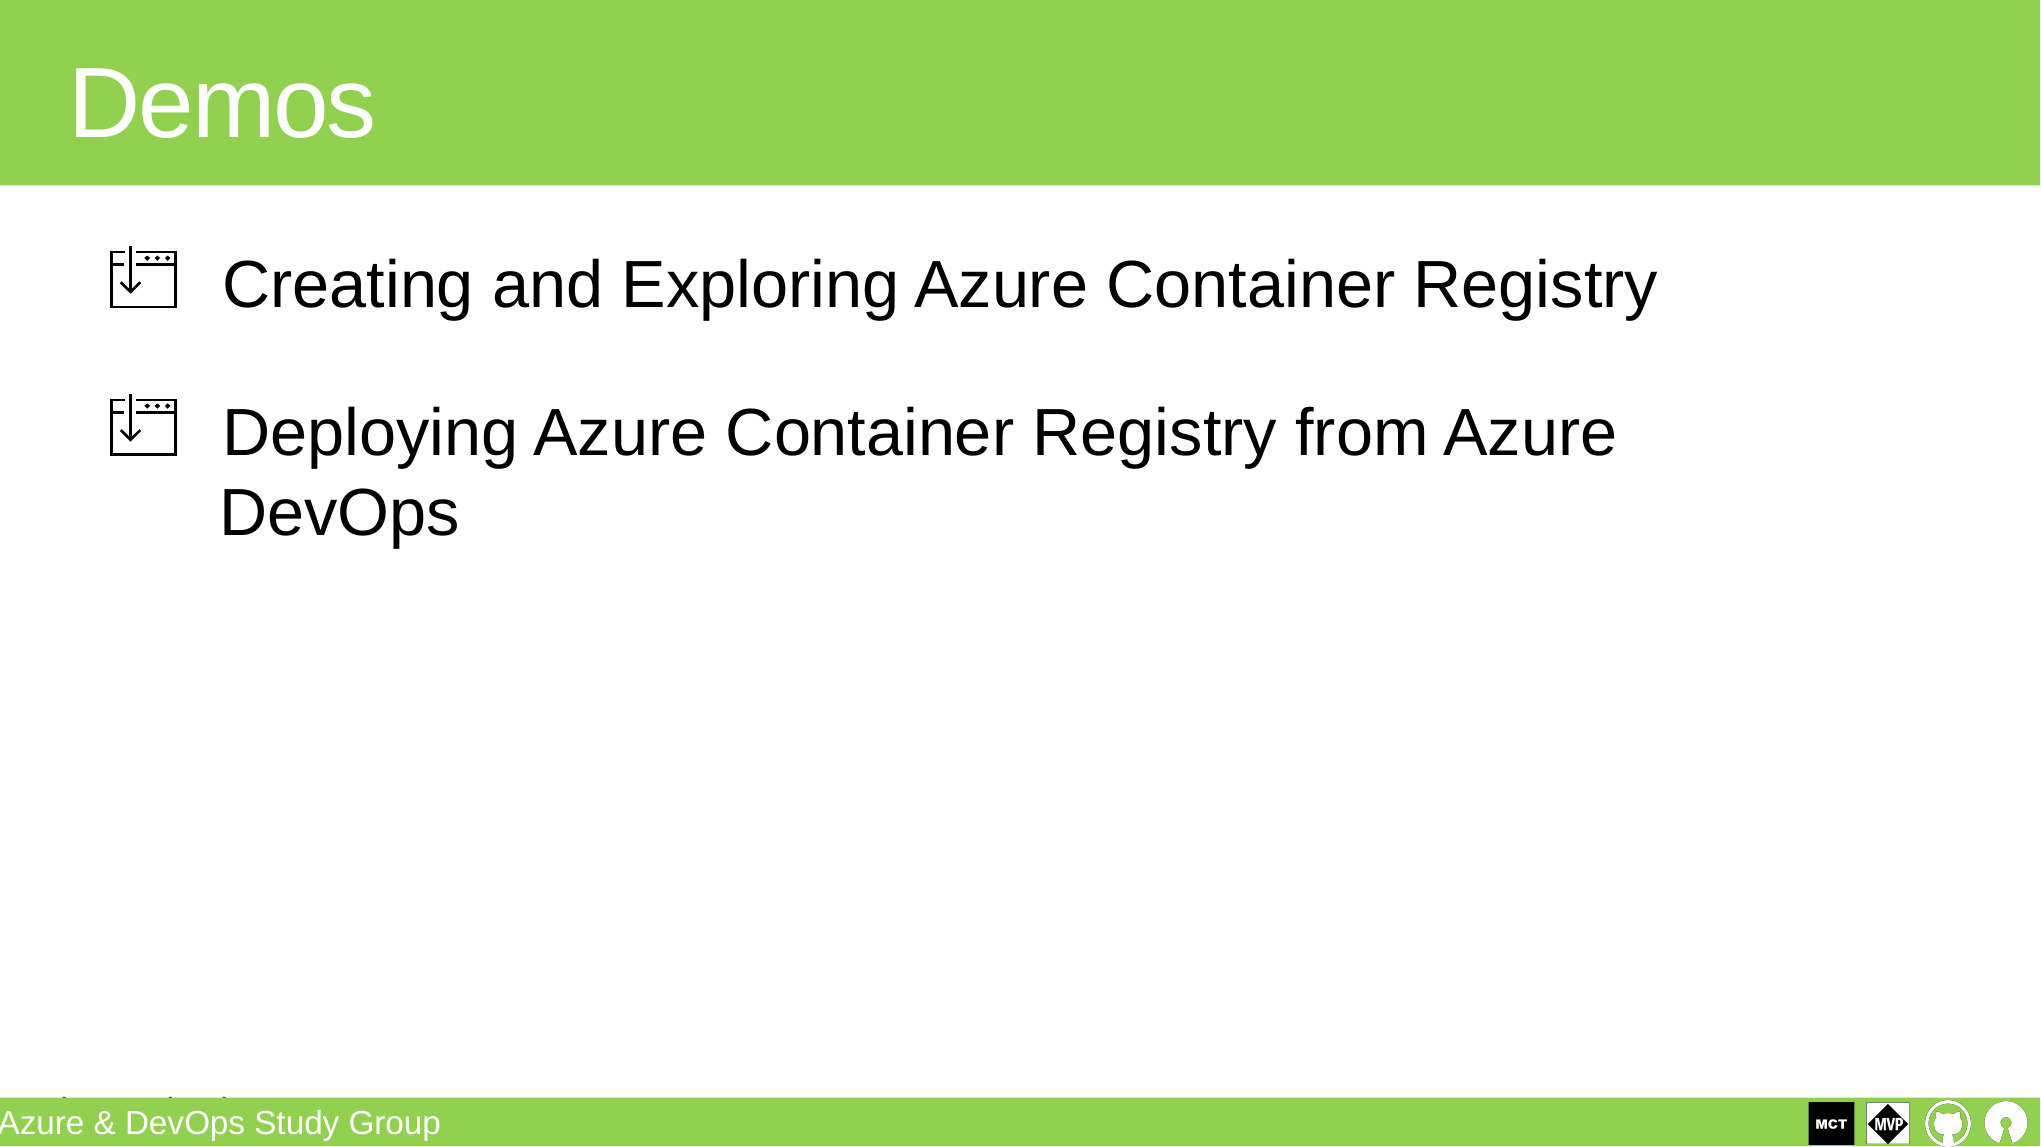

Demos
Creating and Exploring Azure Container Registry

Deploying Azure Container Registry from Azure DevOps